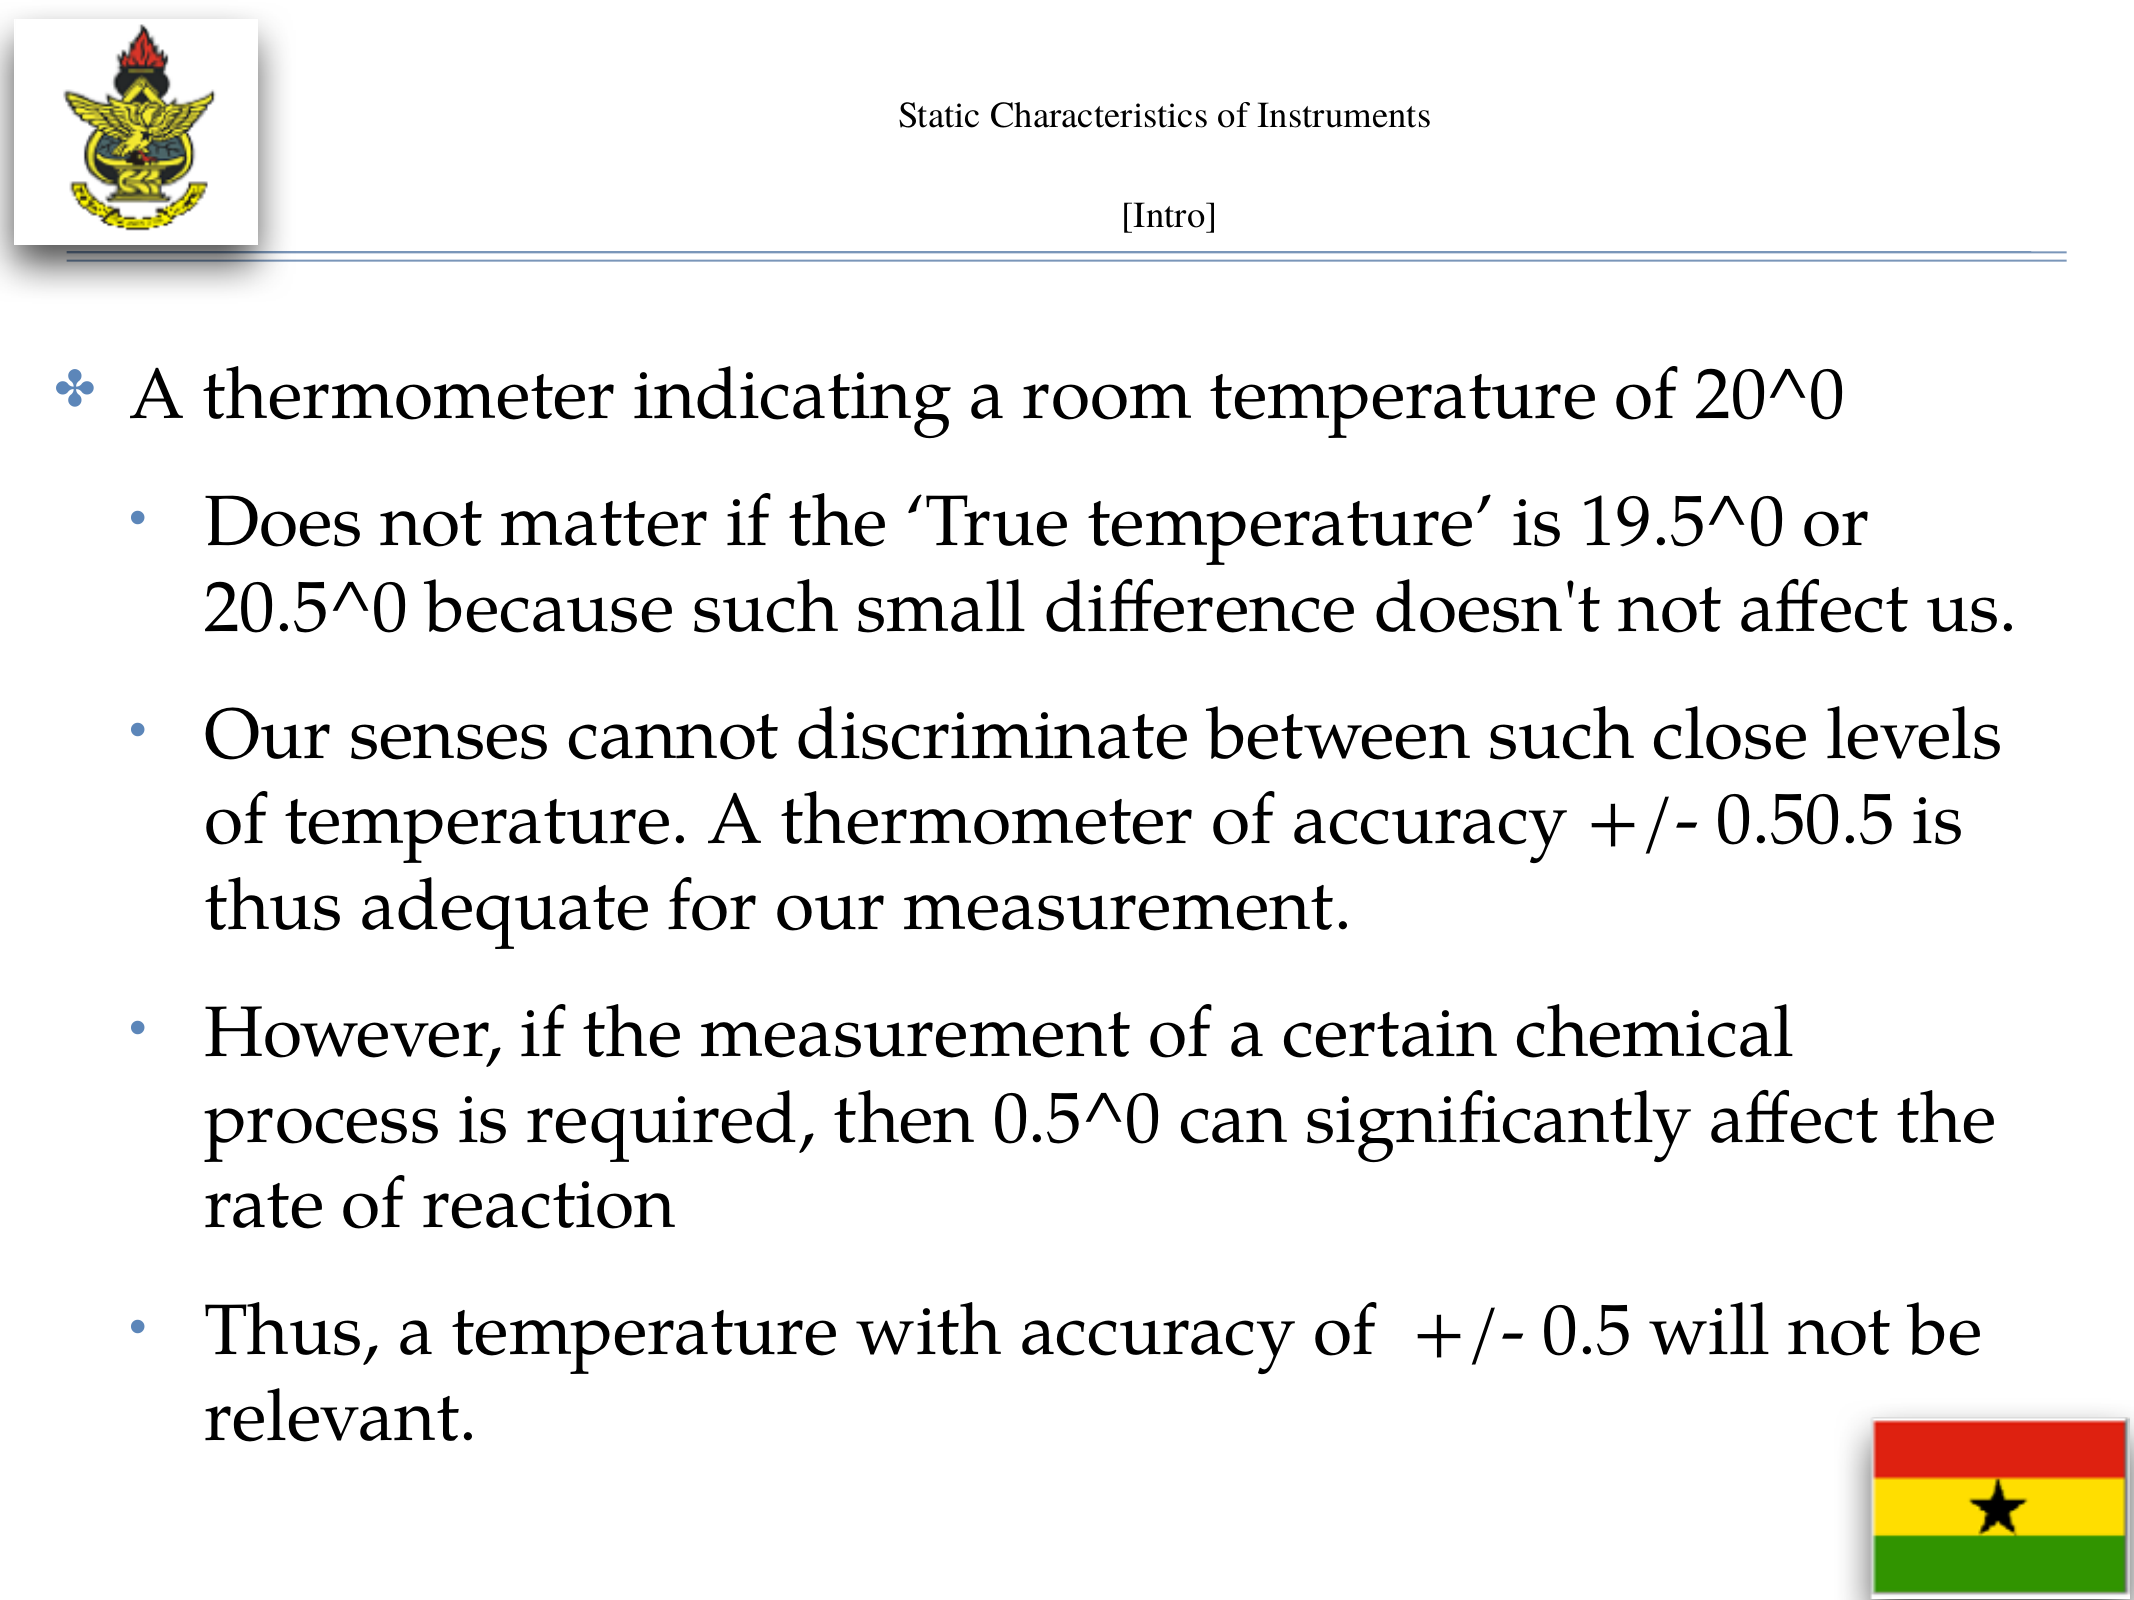

# Static Characteristics of Instruments
[Intro]
A thermometer indicating a room temperature of 20^0
Does not matter if the ‘True temperature’ is 19.5^0 or 20.5^0 because such small difference doesn't not affect us.
Our senses cannot discriminate between such close levels of temperature. A thermometer of accuracy +/- 0.50.5 is thus adequate for our measurement.
However, if the measurement of a certain chemical process is required, then 0.5^0 can significantly affect the rate of reaction
Thus, a temperature with accuracy of  +/- 0.5 will not be relevant.